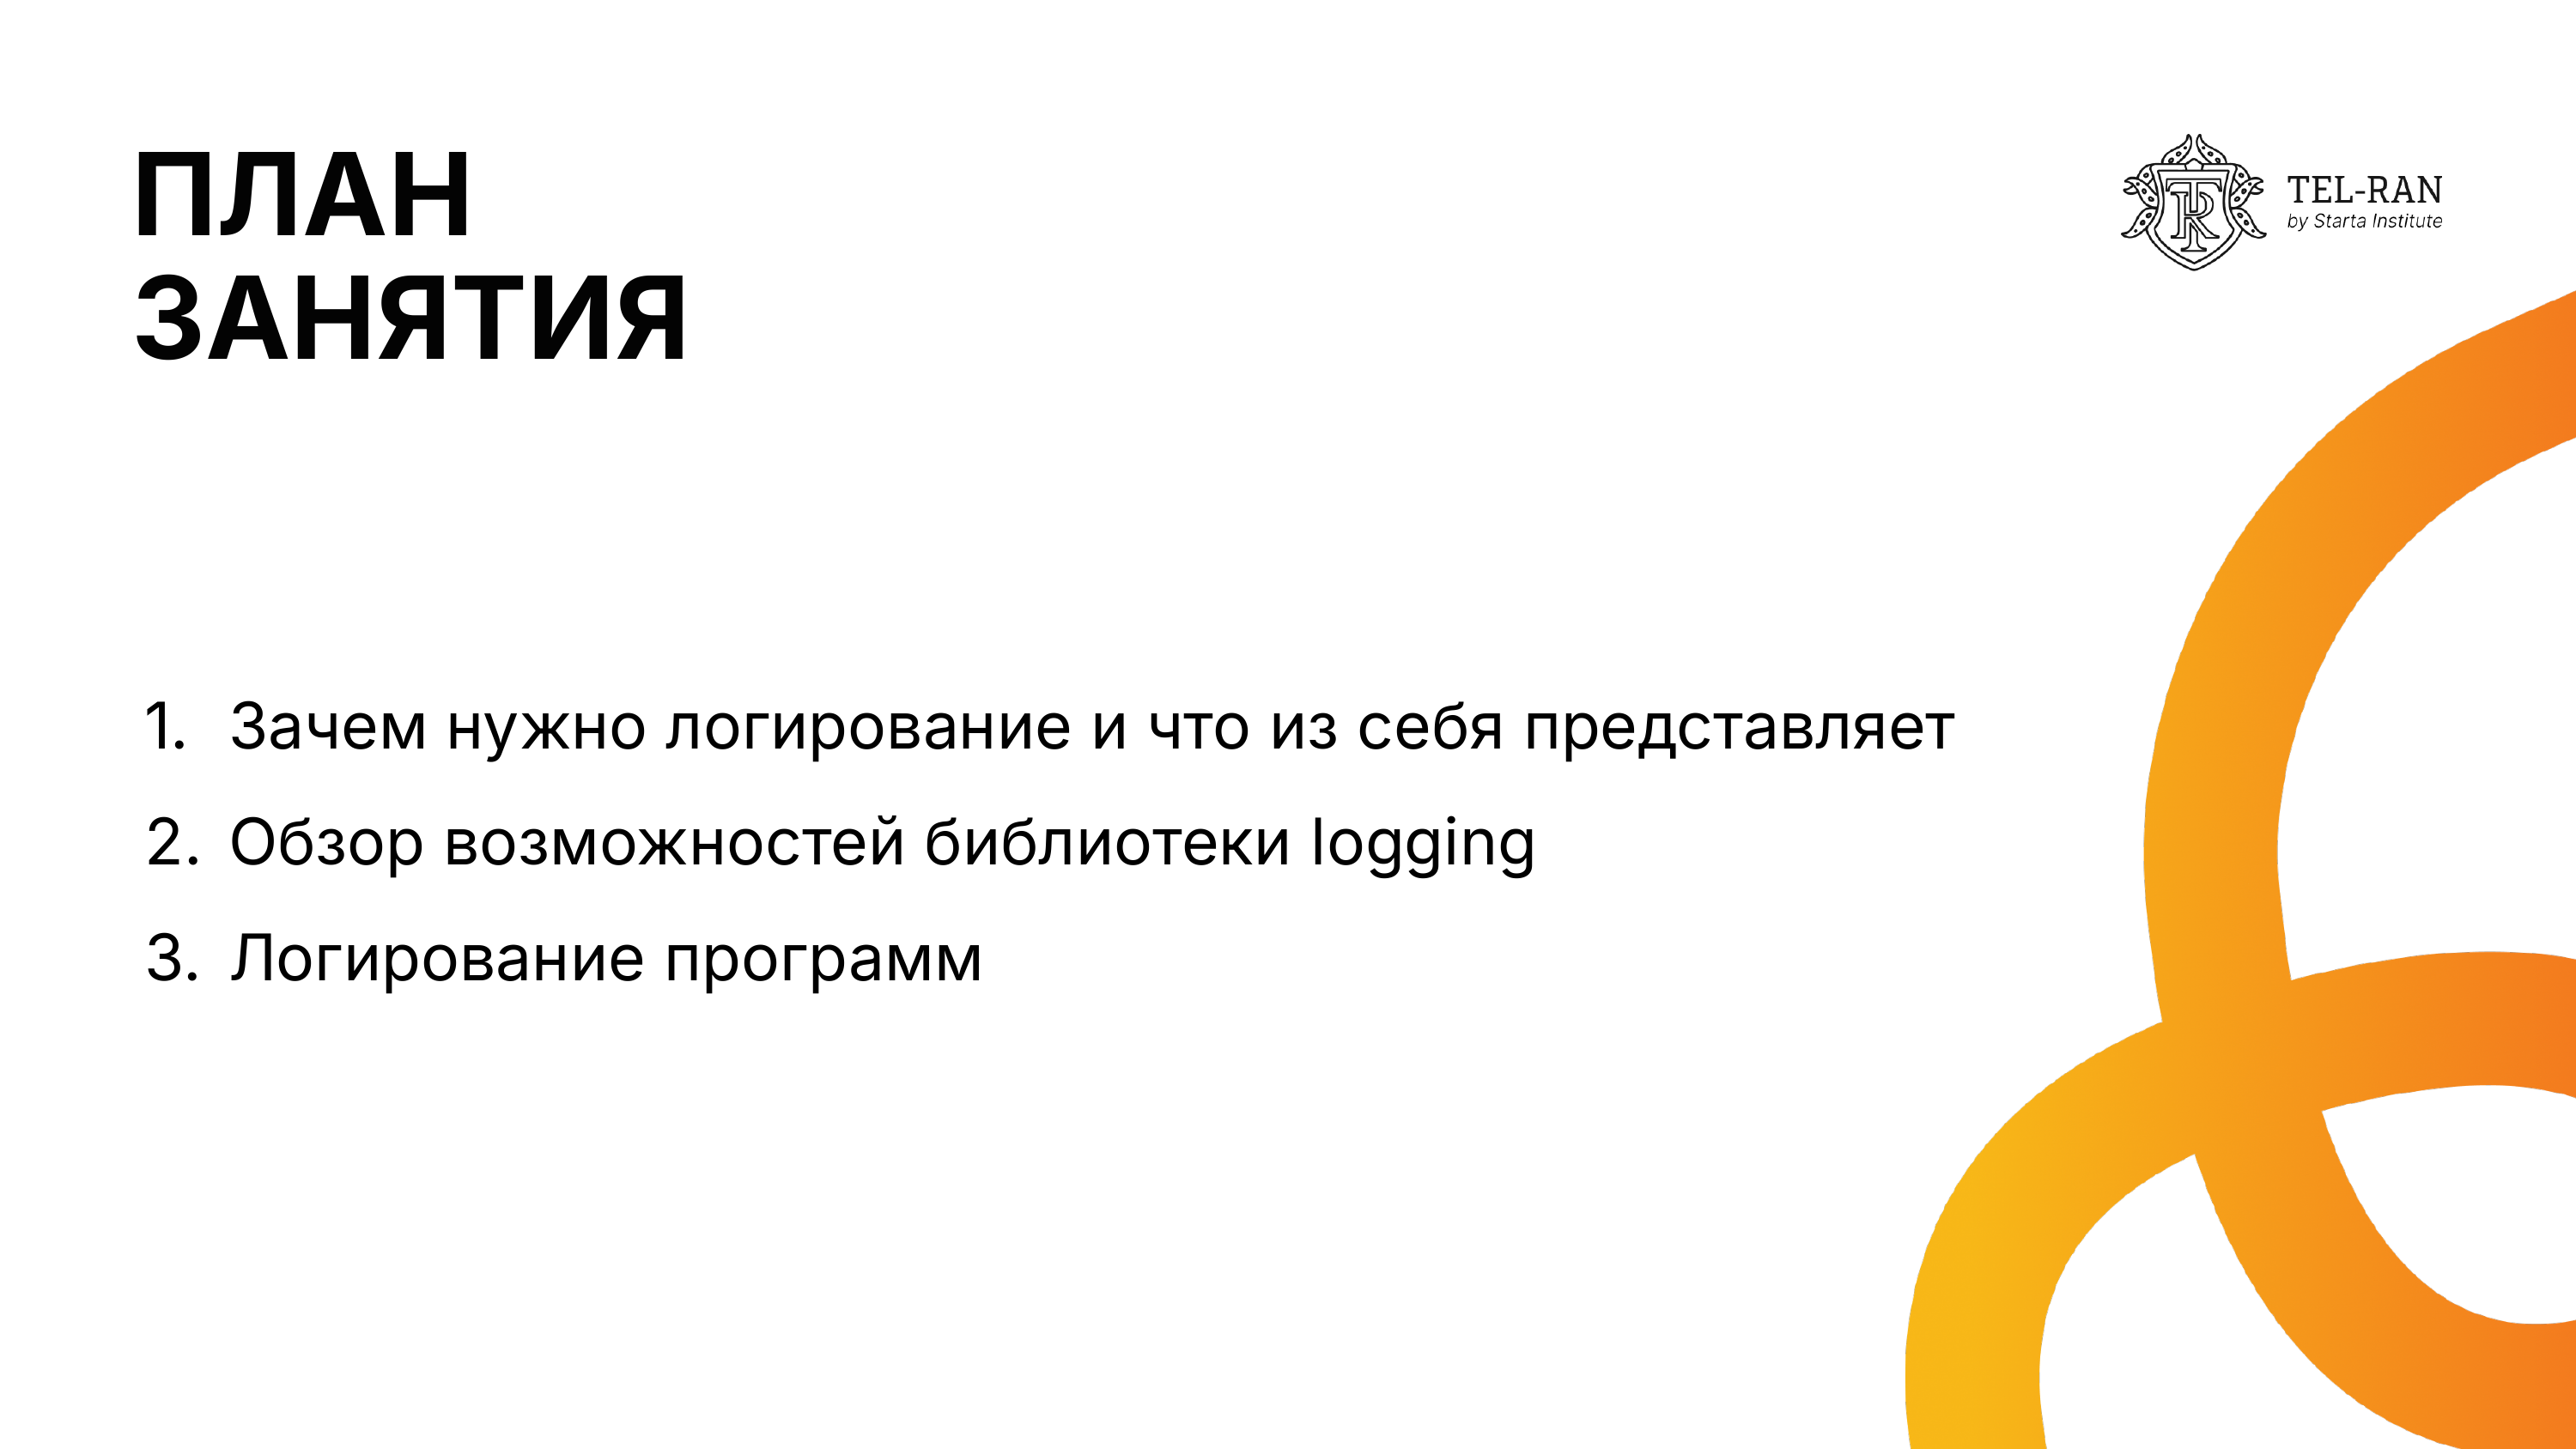

ПЛАН
ЗАНЯТИЯ
Зачем нужно логирование и что из себя представляет
Обзор возможностей библиотеки logging
Логирование программ